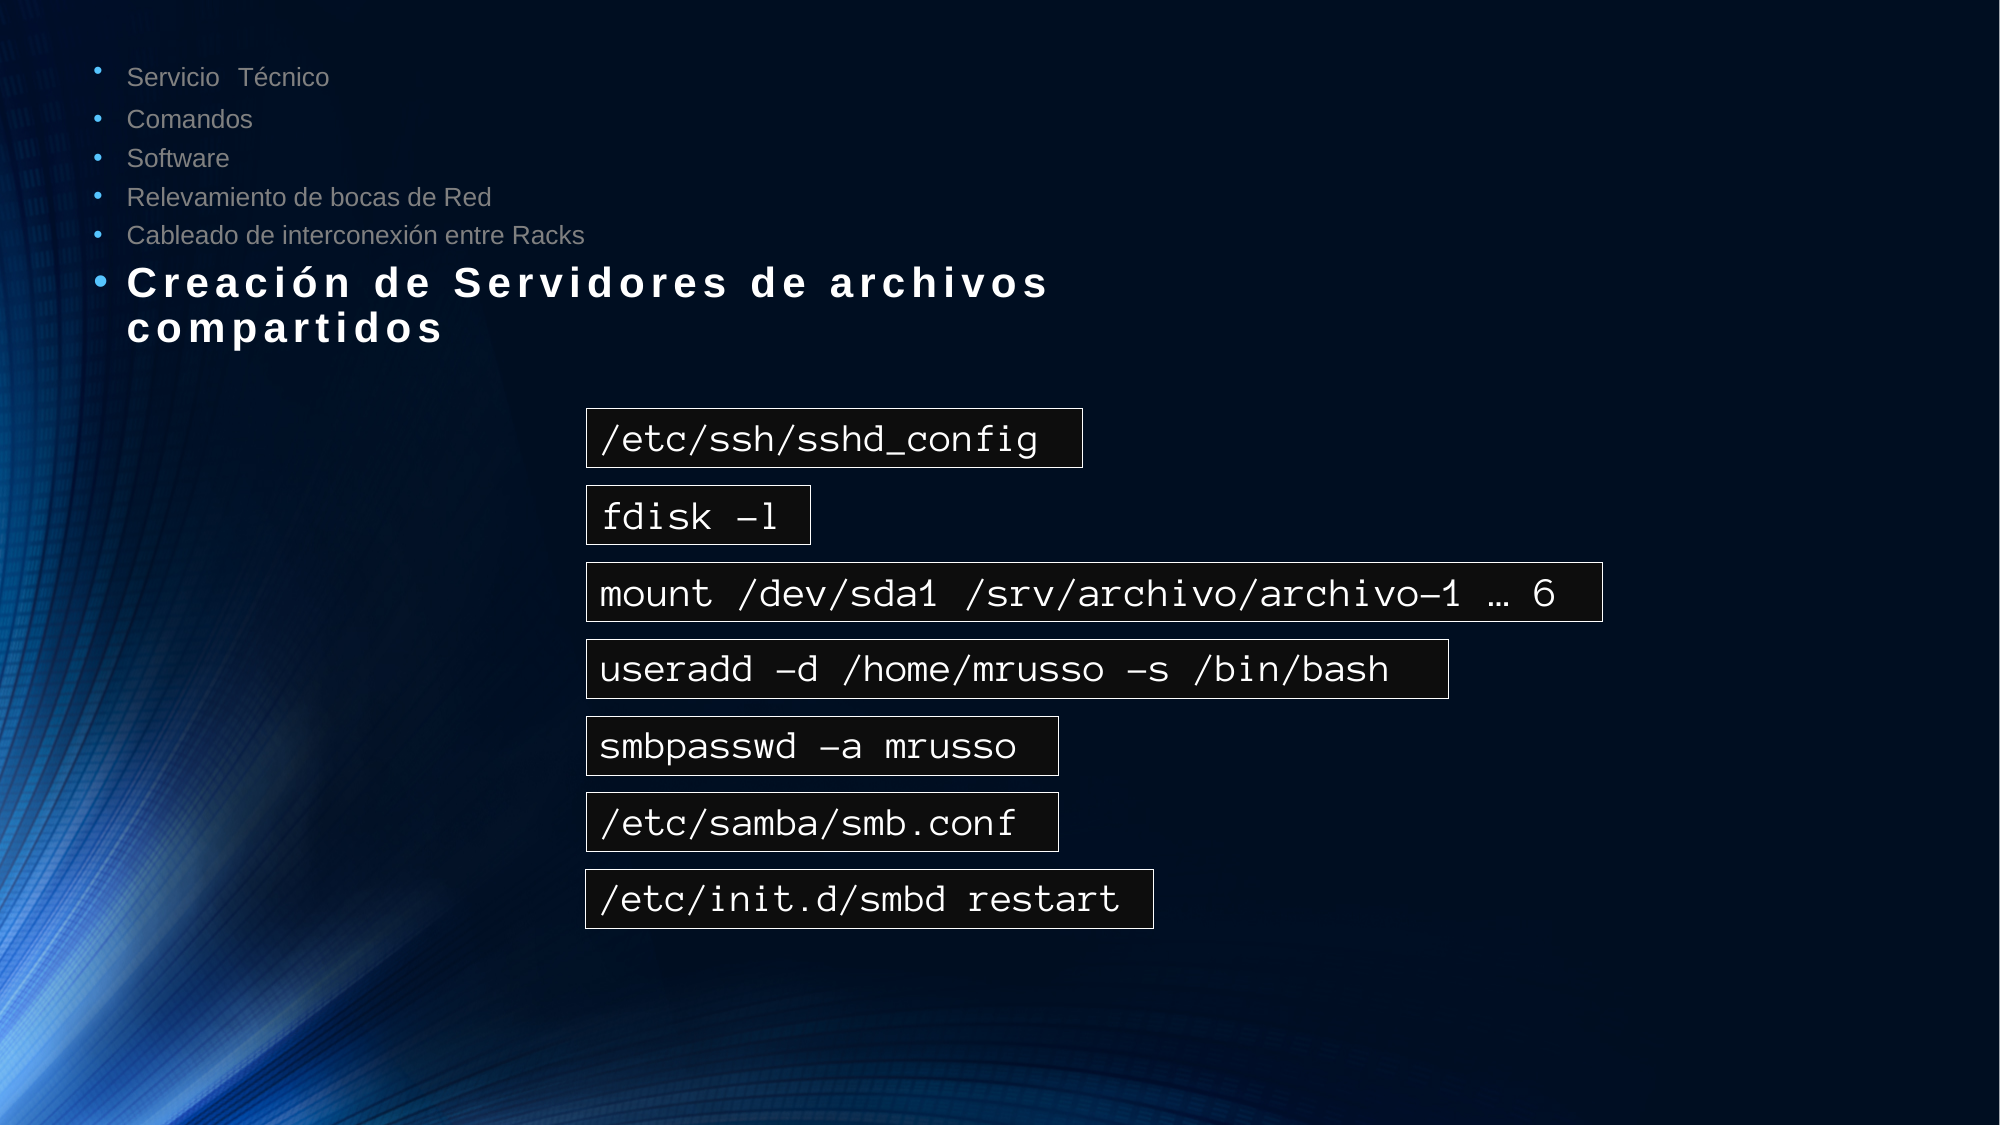

Servicio Técnico
Comandos
Software
Relevamiento de bocas de Red
Cableado de interconexión entre Racks
Creación de Servidores de archivos compartidos
/etc/ssh/sshd_config
fdisk -l
mount /dev/sda1 /srv/archivo/archivo-1 … 6
useradd -d /home/mrusso -s /bin/bash
smbpasswd -a mrusso
/etc/samba/smb.conf
/etc/init.d/smbd restart